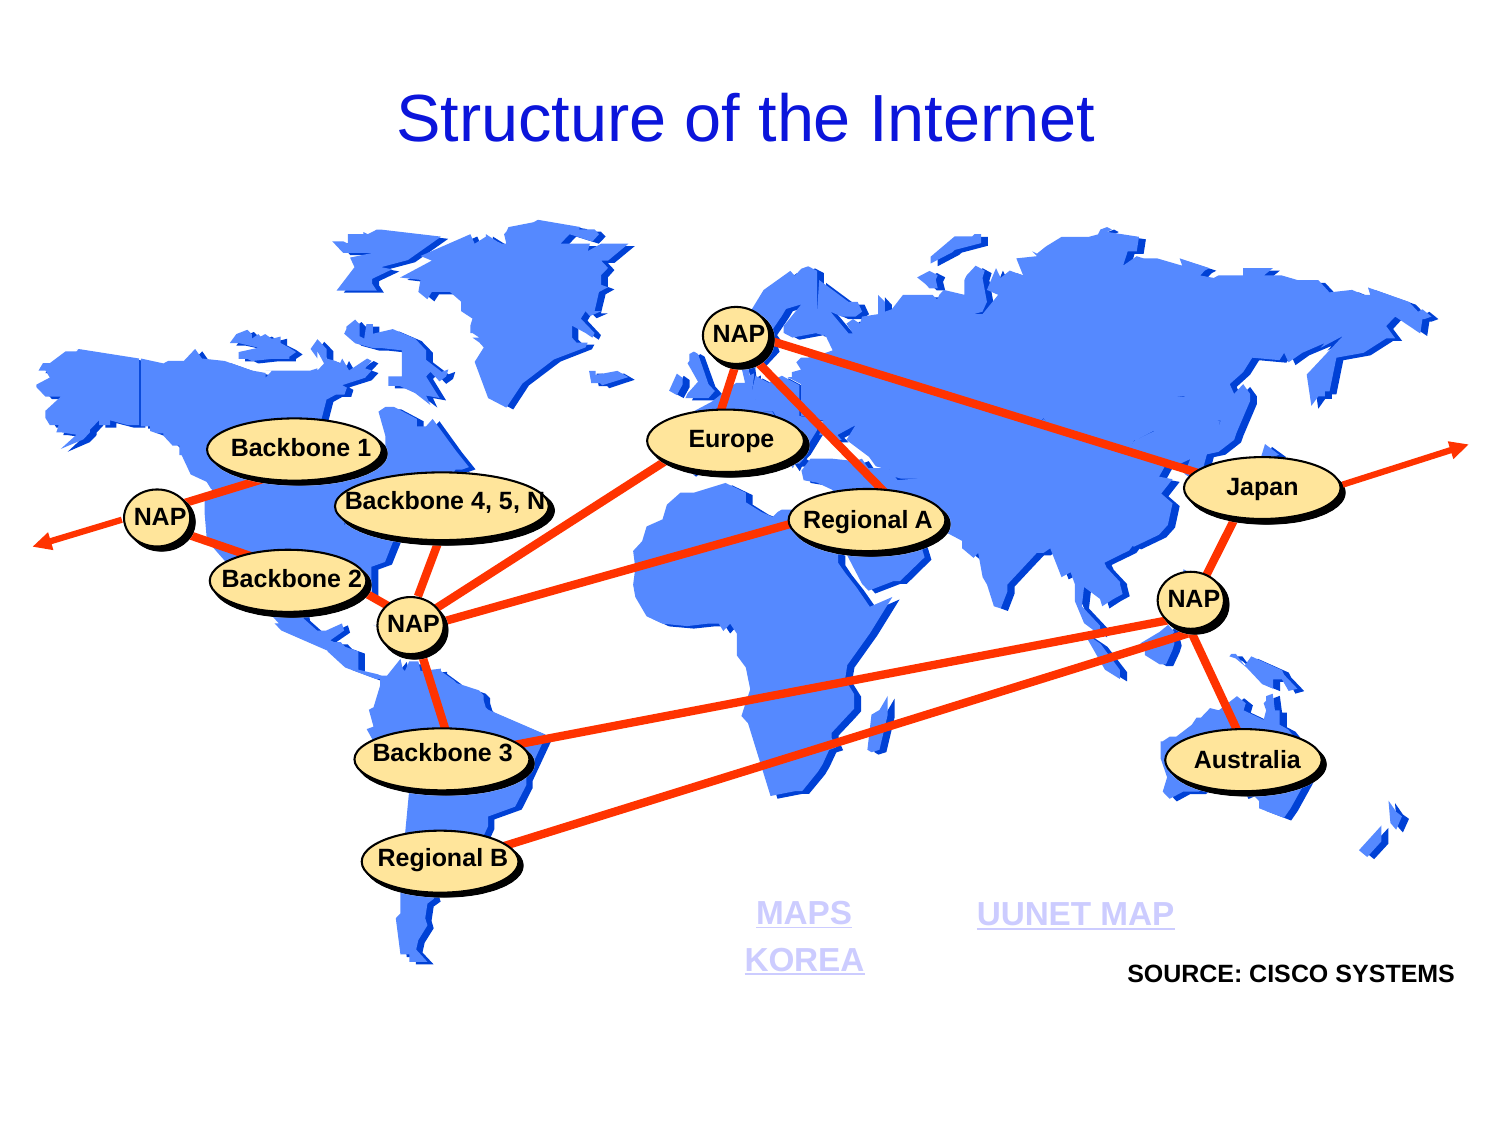

# Structure of the Internet

NAP

Europe

Backbone 1

Japan

Backbone 4, 5, N

NAP

Regional A

Backbone 2

NAP

NAP

Backbone 3

Australia

Regional B

MAPS
UUNET MAP
KOREA
SOURCE: CISCO SYSTEMS